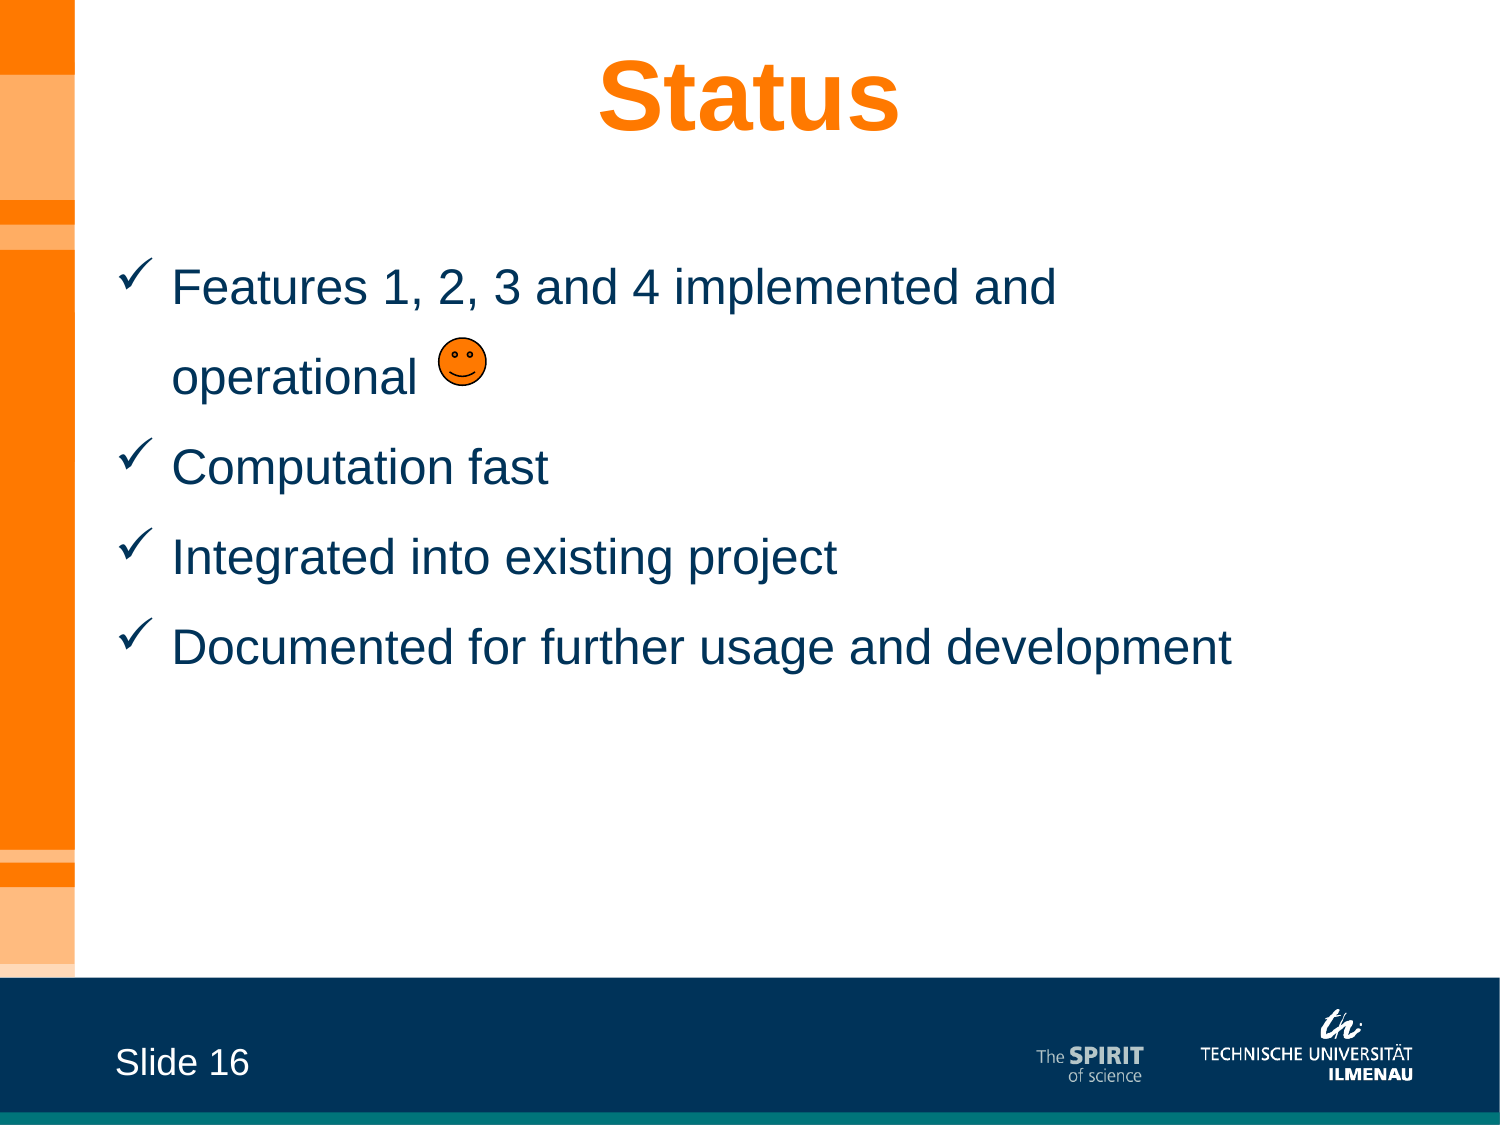

Status
Features 1, 2, 3 and 4 implemented and operational
Computation fast
Integrated into existing project
Documented for further usage and development

Slide 16